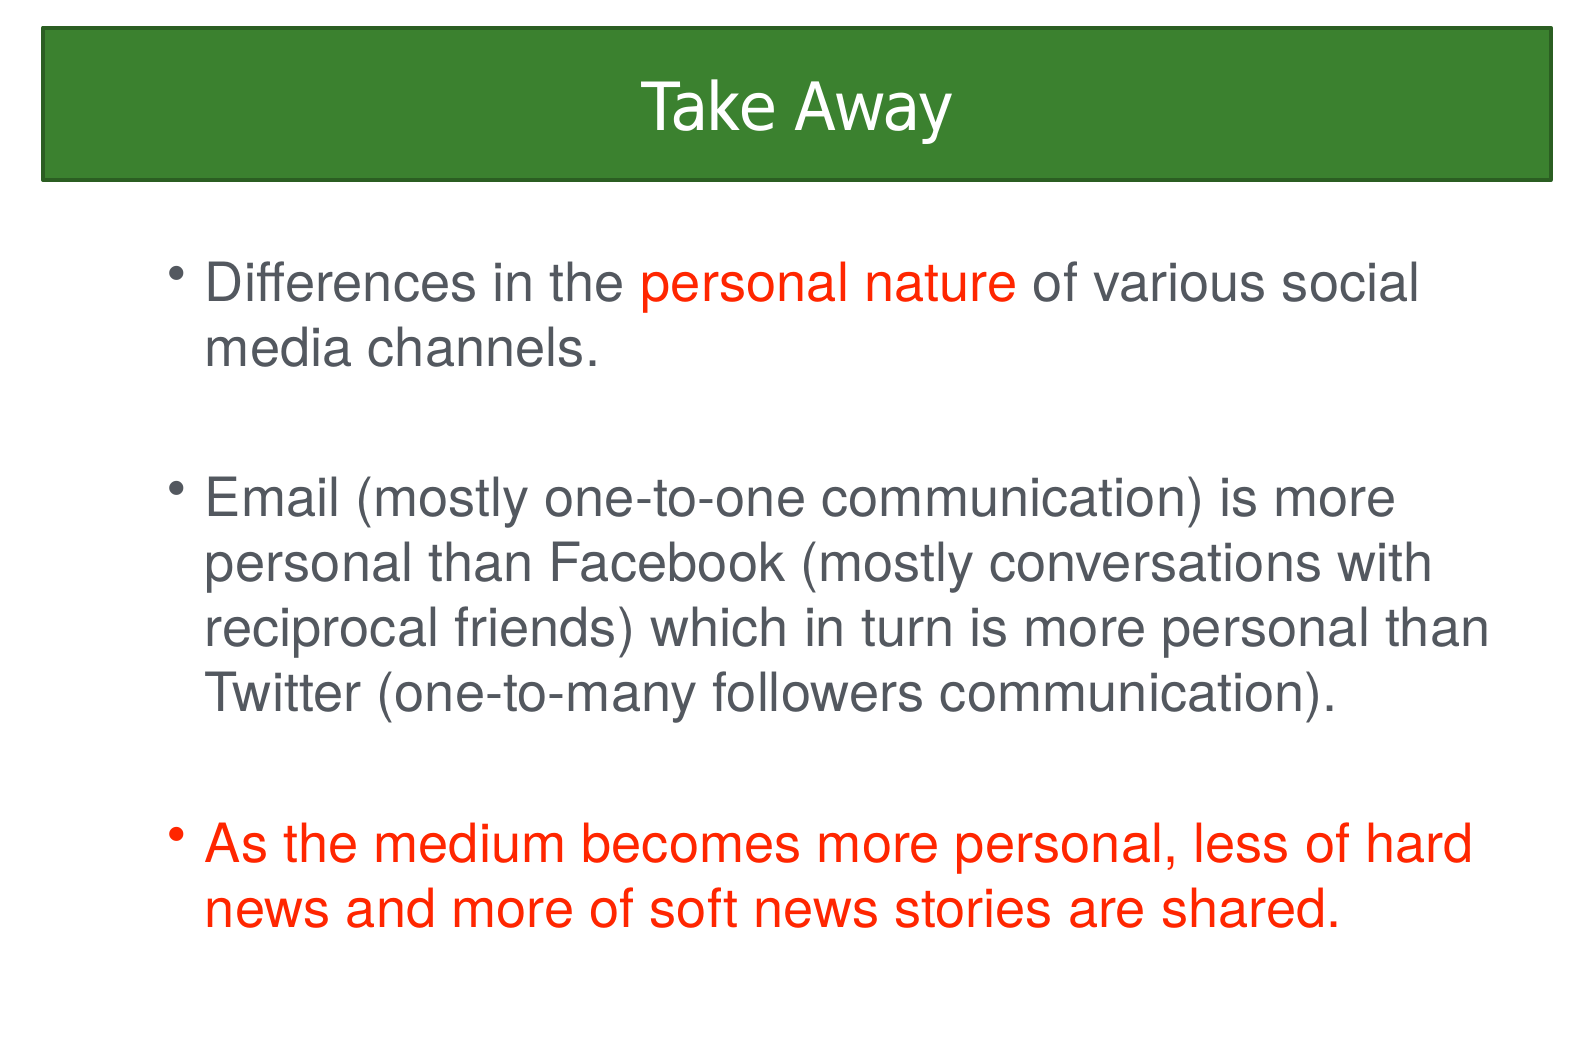

# Take Away
Differences in the personal nature of various social media channels.

Email (mostly one-to-one communication) is more personal than Facebook (mostly conversations with reciprocal friends) which in turn is more personal than Twitter (one-to-many followers communication).

As the medium becomes more personal, less of hard news and more of soft news stories are shared.